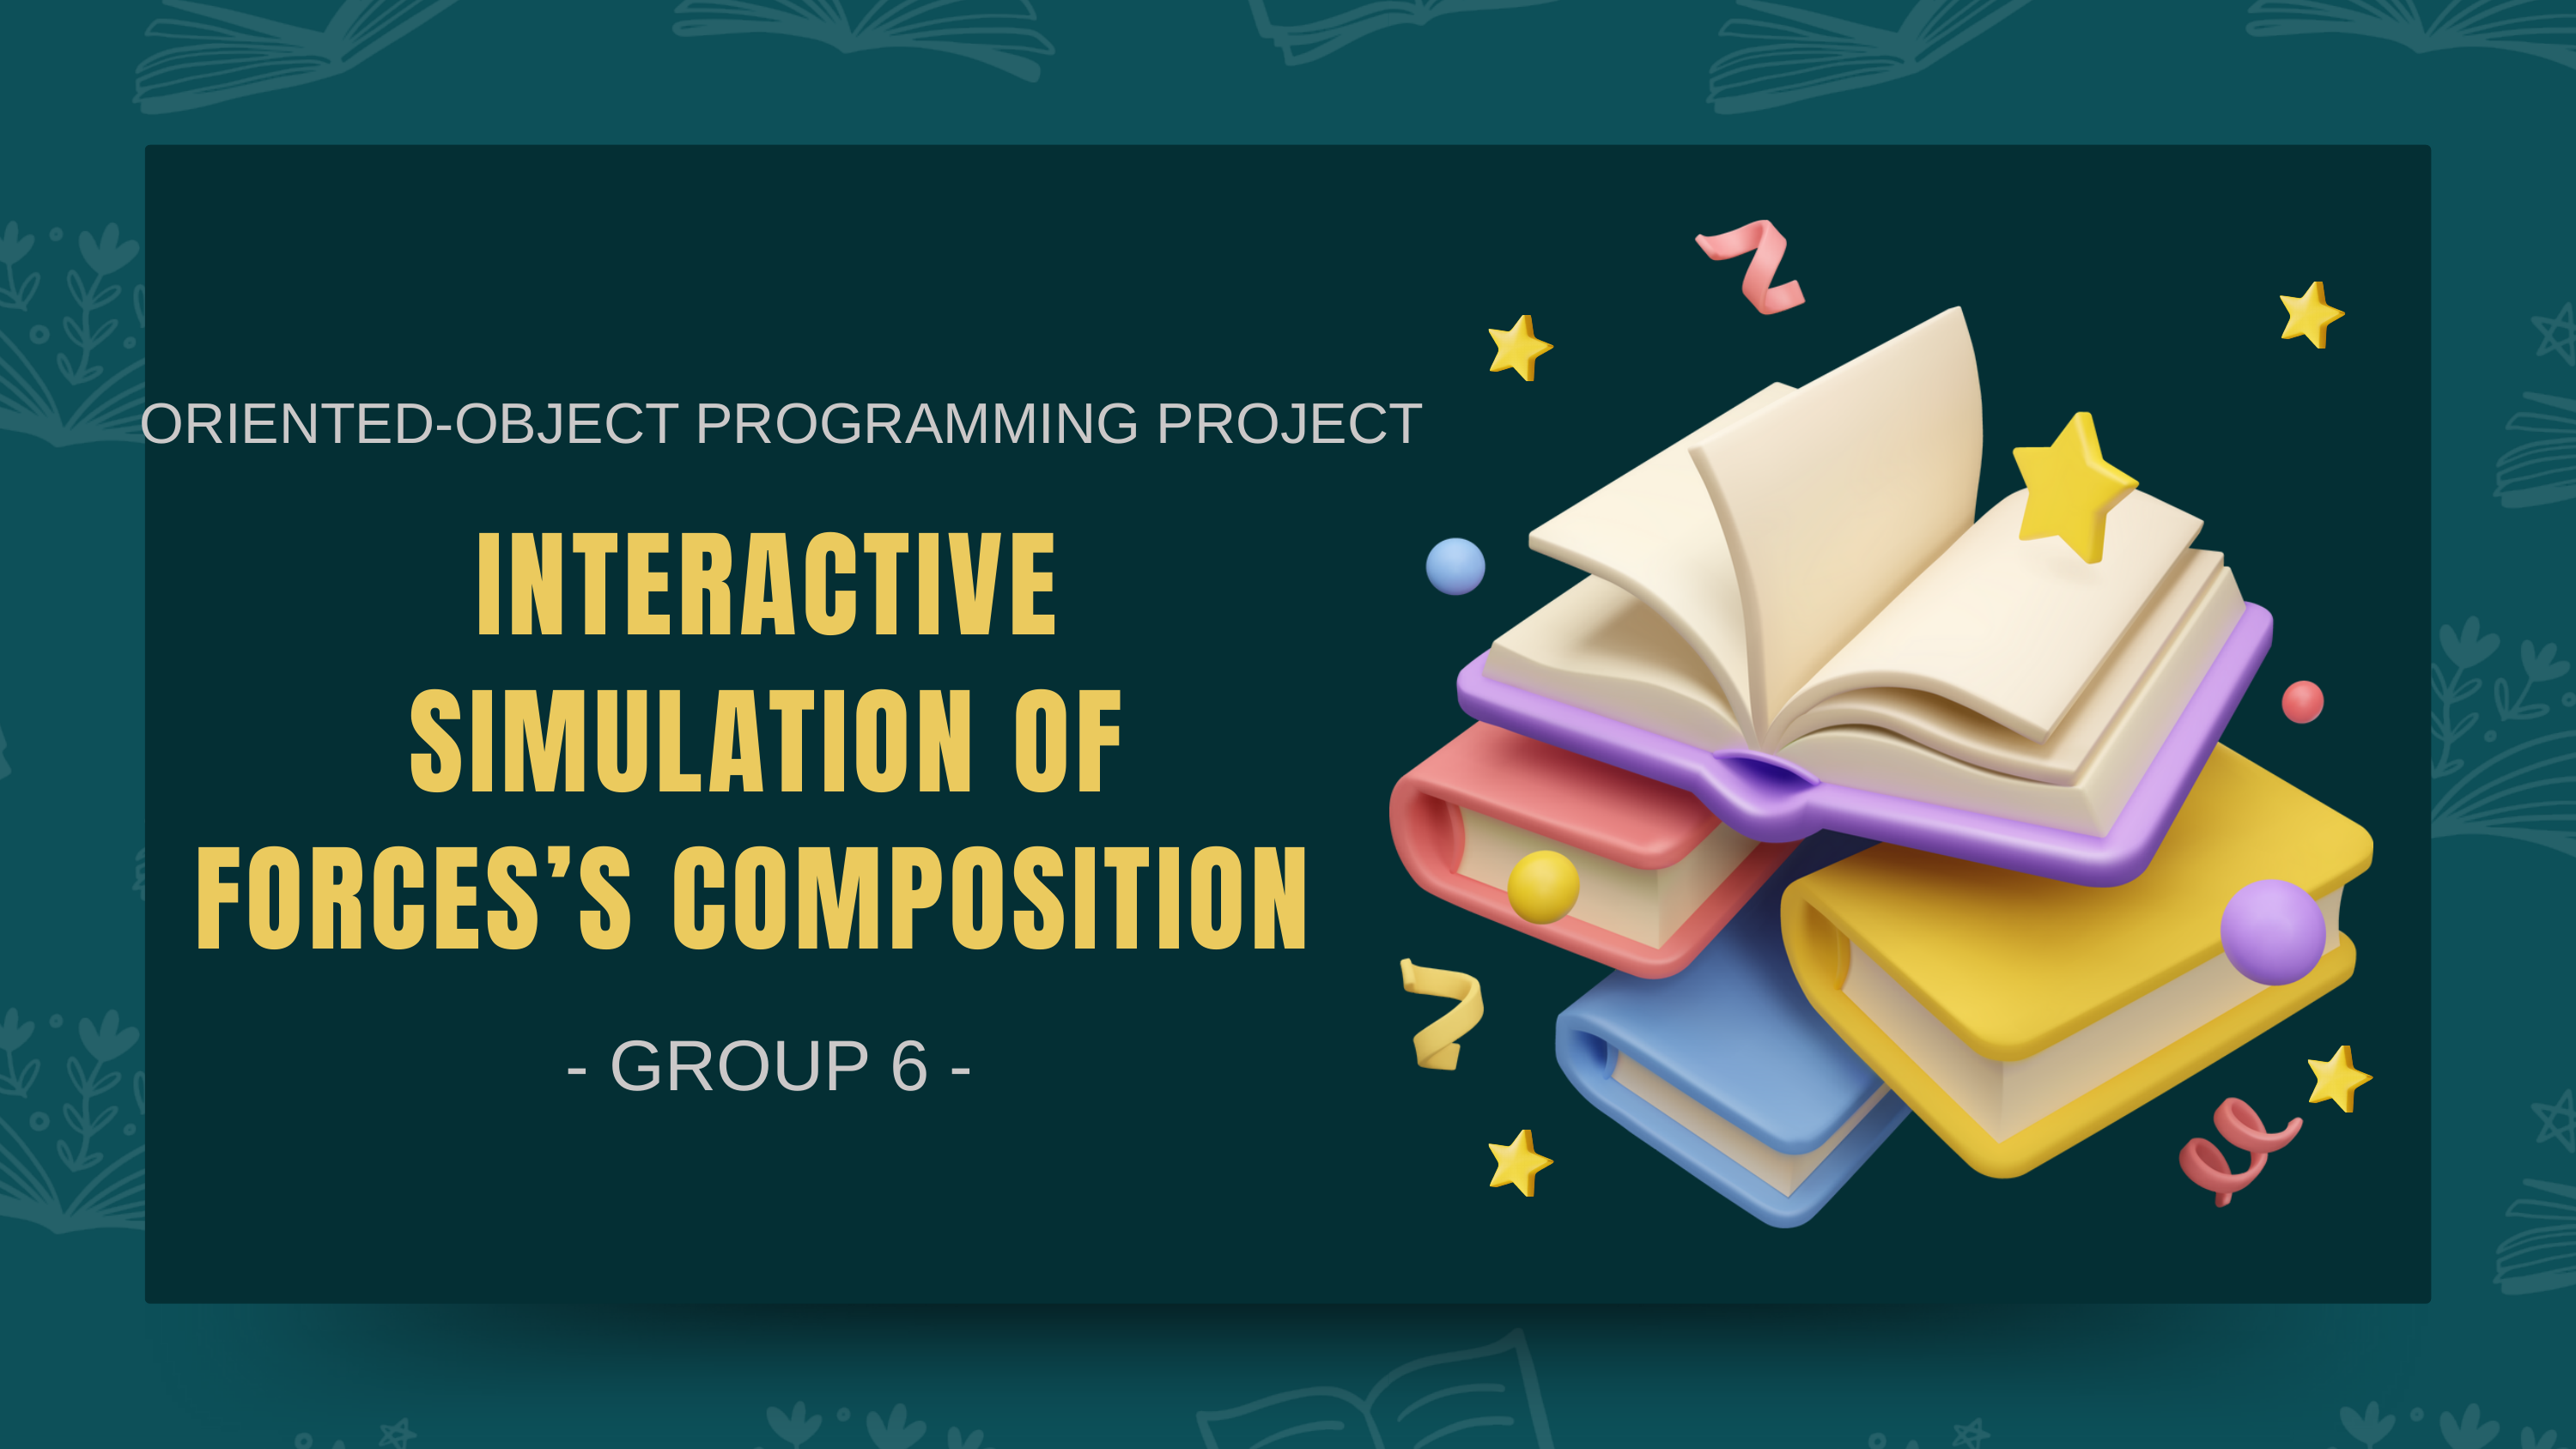

ORIENTED-OBJECT PROGRAMMING PROJECT
INTERACTIVE SIMULATION OF FORCES’S COMPOSITION
- GROUP 6 -